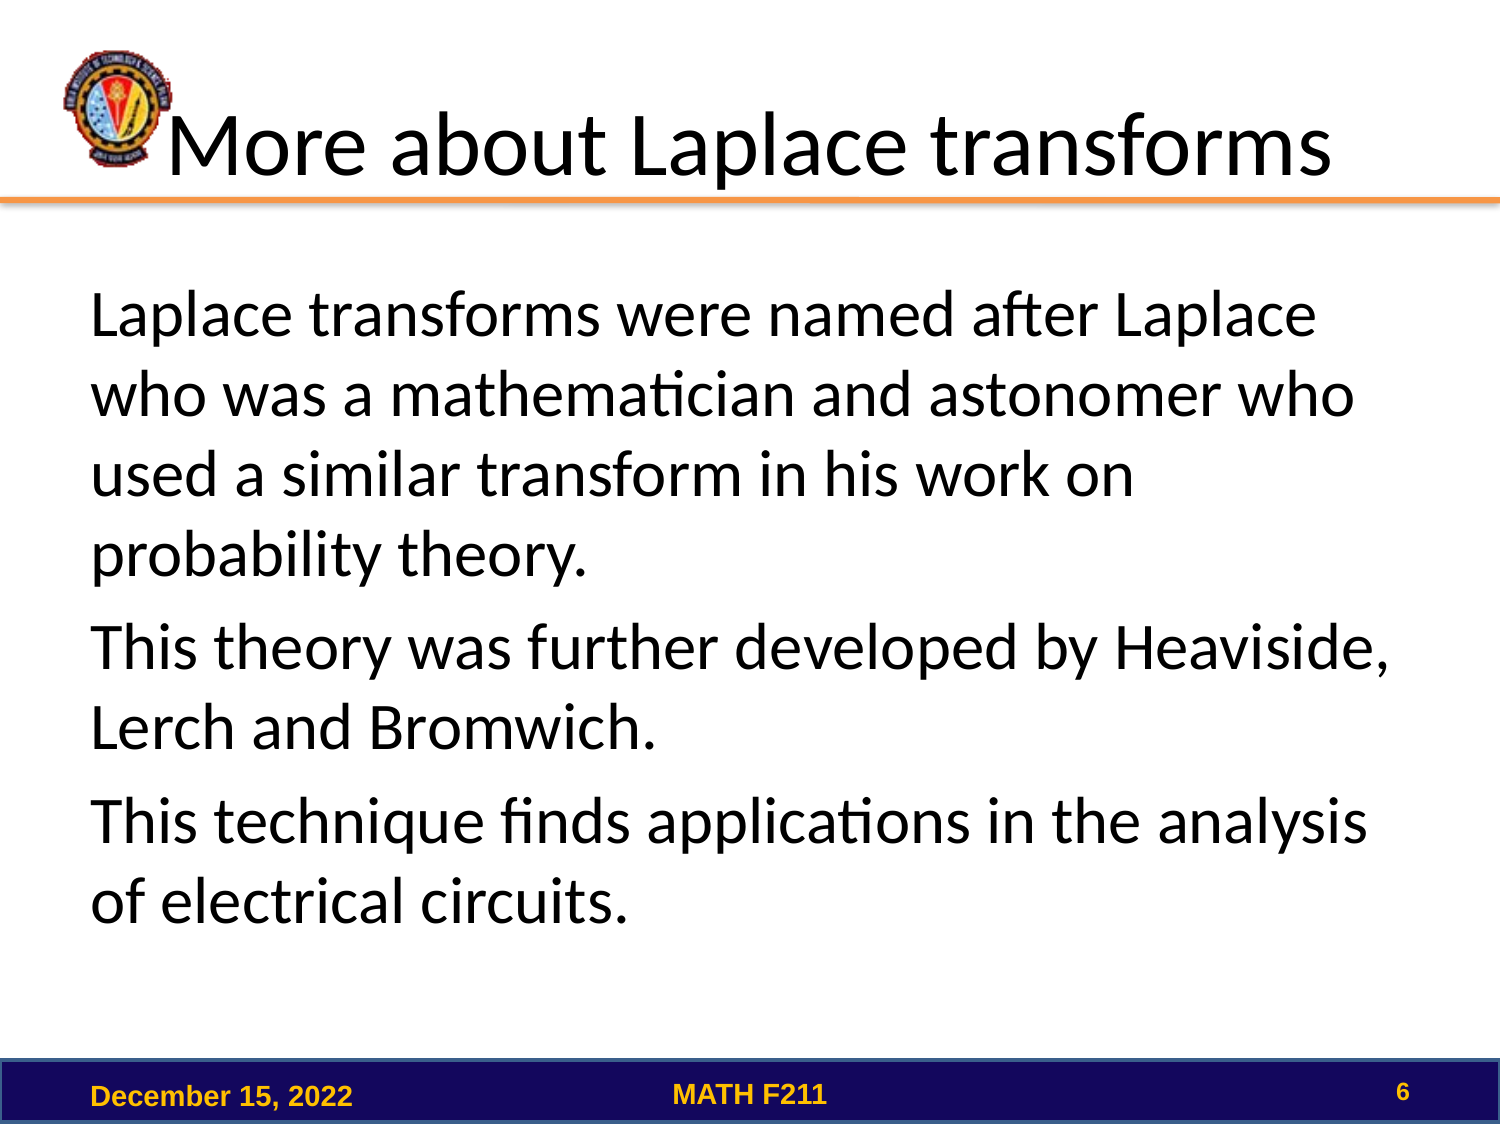

# More about Laplace transforms
Laplace transforms were named after Laplace who was a mathematician and astonomer who used a similar transform in his work on probability theory.
This theory was further developed by Heaviside, Lerch and Bromwich.
This technique finds applications in the analysis of electrical circuits.

6
MATH F211
December 15, 2022